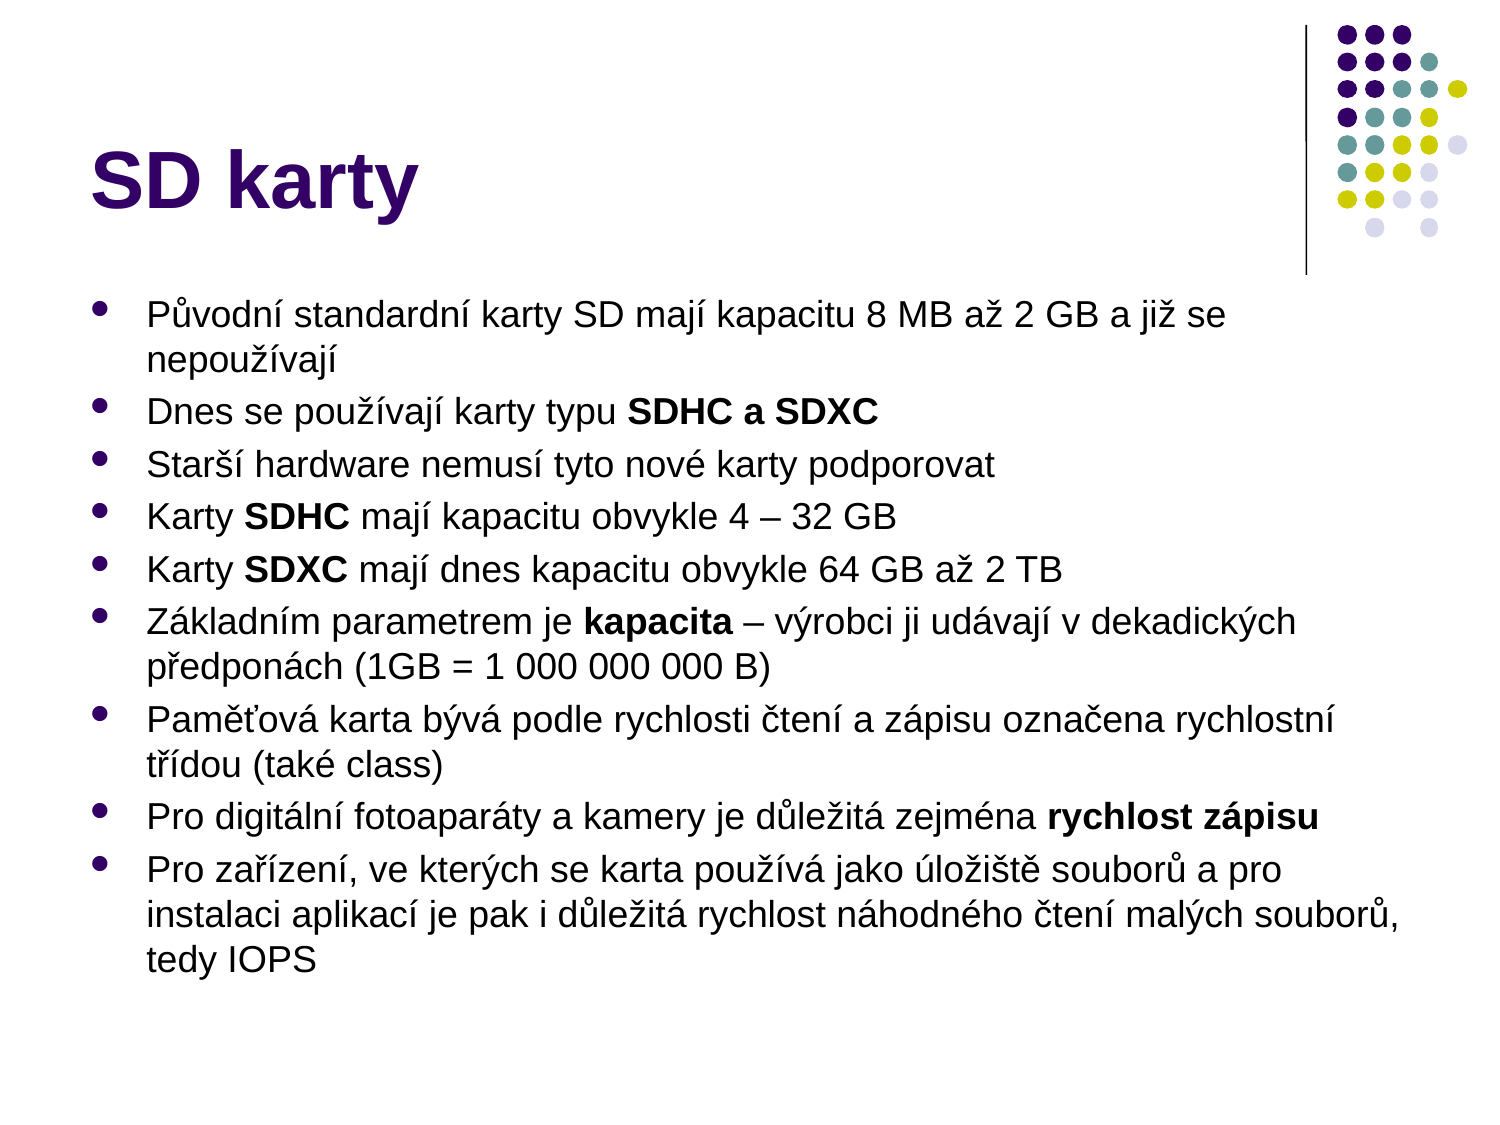

# SD karty
Původní standardní karty SD mají kapacitu 8 MB až 2 GB a již se nepoužívají
Dnes se používají karty typu SDHC a SDXC
Starší hardware nemusí tyto nové karty podporovat
Karty SDHC mají kapacitu obvykle 4 – 32 GB
Karty SDXC mají dnes kapacitu obvykle 64 GB až 2 TB
Základním parametrem je kapacita – výrobci ji udávají v dekadických předponách (1GB = 1 000 000 000 B)
Paměťová karta bývá podle rychlosti čtení a zápisu označena rychlostní třídou (také class)
Pro digitální fotoaparáty a kamery je důležitá zejména rychlost zápisu
Pro zařízení, ve kterých se karta používá jako úložiště souborů a pro instalaci aplikací je pak i důležitá rychlost náhodného čtení malých souborů, tedy IOPS